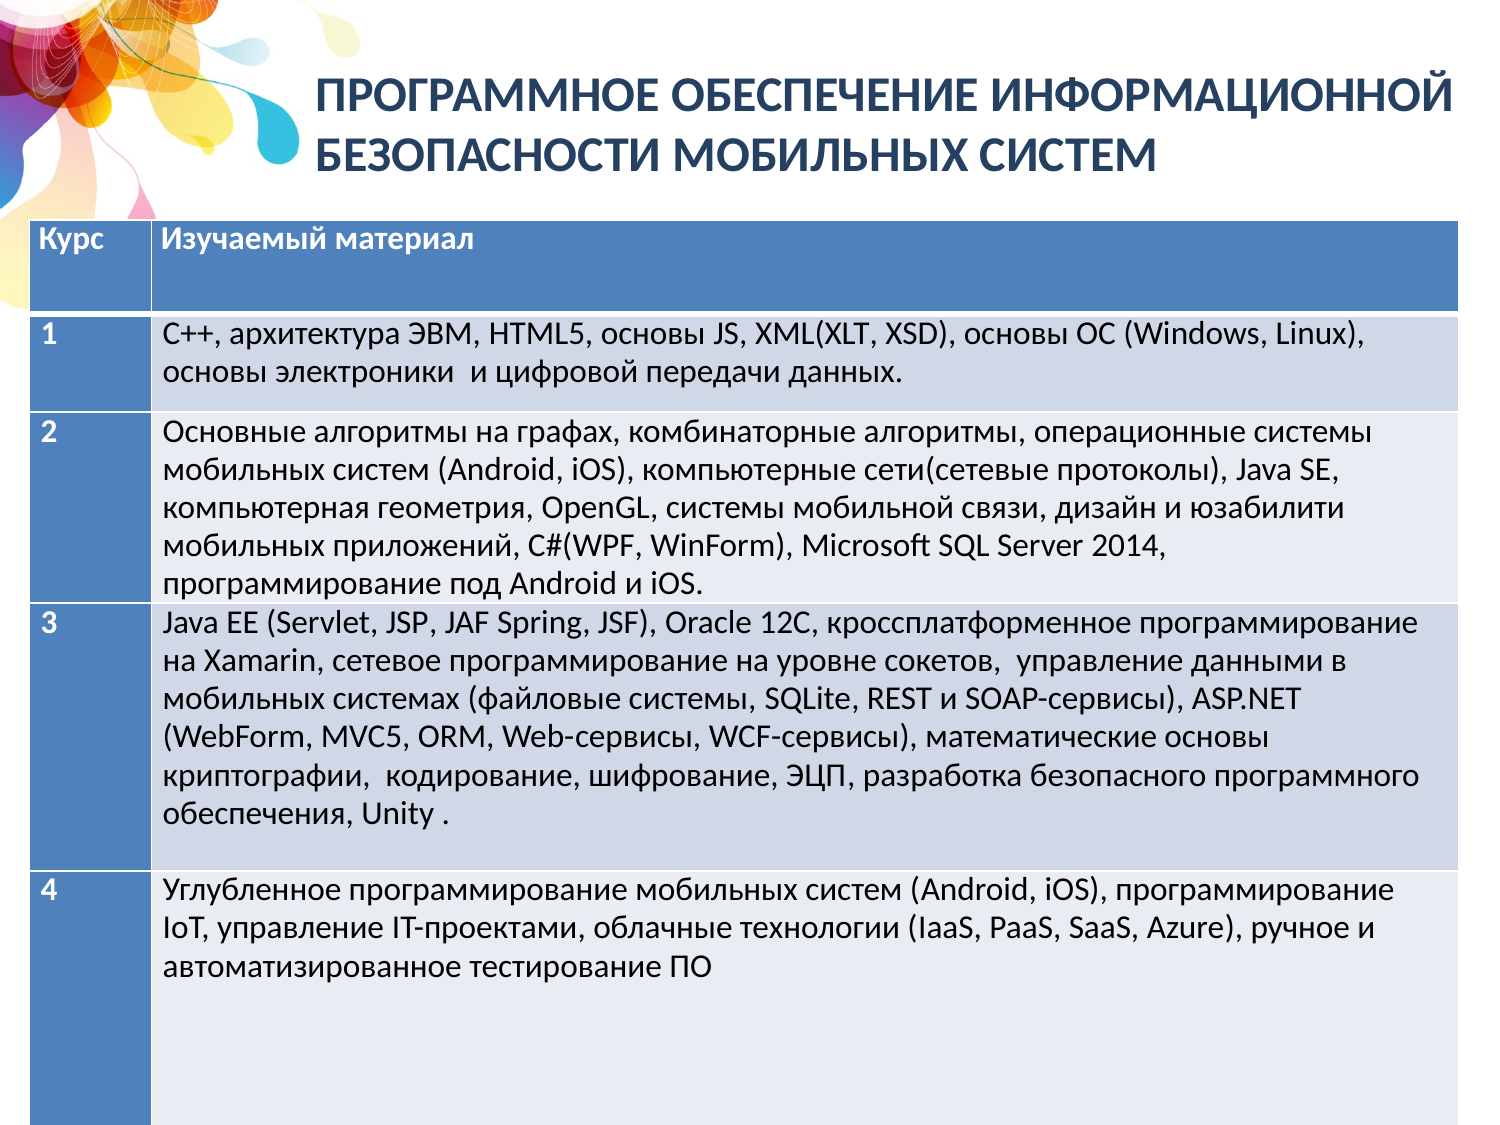

Программное обеспечение информационной безопасности мобильных систем
| Курс | Изучаемый материал |
| --- | --- |
| 1 | С++, архитектура ЭВМ, HTML5, основы JS, XML(XLT, XSD), основы ОС (Windows, Linux), основы электроники и цифровой передачи данных. |
| 2 | Основные алгоритмы на графах, комбинаторные алгоритмы, операционные системы мобильных систем (Android, iOS), компьютерные сети(сетевые протоколы), Java SE, компьютерная геометрия, OpenGL, системы мобильной связи, дизайн и юзабилити мобильных приложений, С#(WPF, WinForm), Microsoft SQL Server 2014, программирование под Android и iOS. |
| 3 | Java EE (Servlet, JSP, JAF Spring, JSF), Oracle 12C, кроссплатформенное программирование на Xamarin, сетевое программирование на уровне сокетов, управление данными в мобильных системах (файловые системы, SQLite, REST и SOAP-сервисы), ASP.NET (WebForm, MVC5, ORM, Web-сервисы, WCF-сервисы), математические основы криптографии, кодирование, шифрование, ЭЦП, разработка безопасного программного обеспечения, Unity . |
| 4 | Углубленное программирование мобильных систем (Android, iOS), программирование IoT, управление IT-проектами, облачные технологии (IaaS, PaaS, SaaS, Azure), ручное и автоматизированное тестирование ПО |